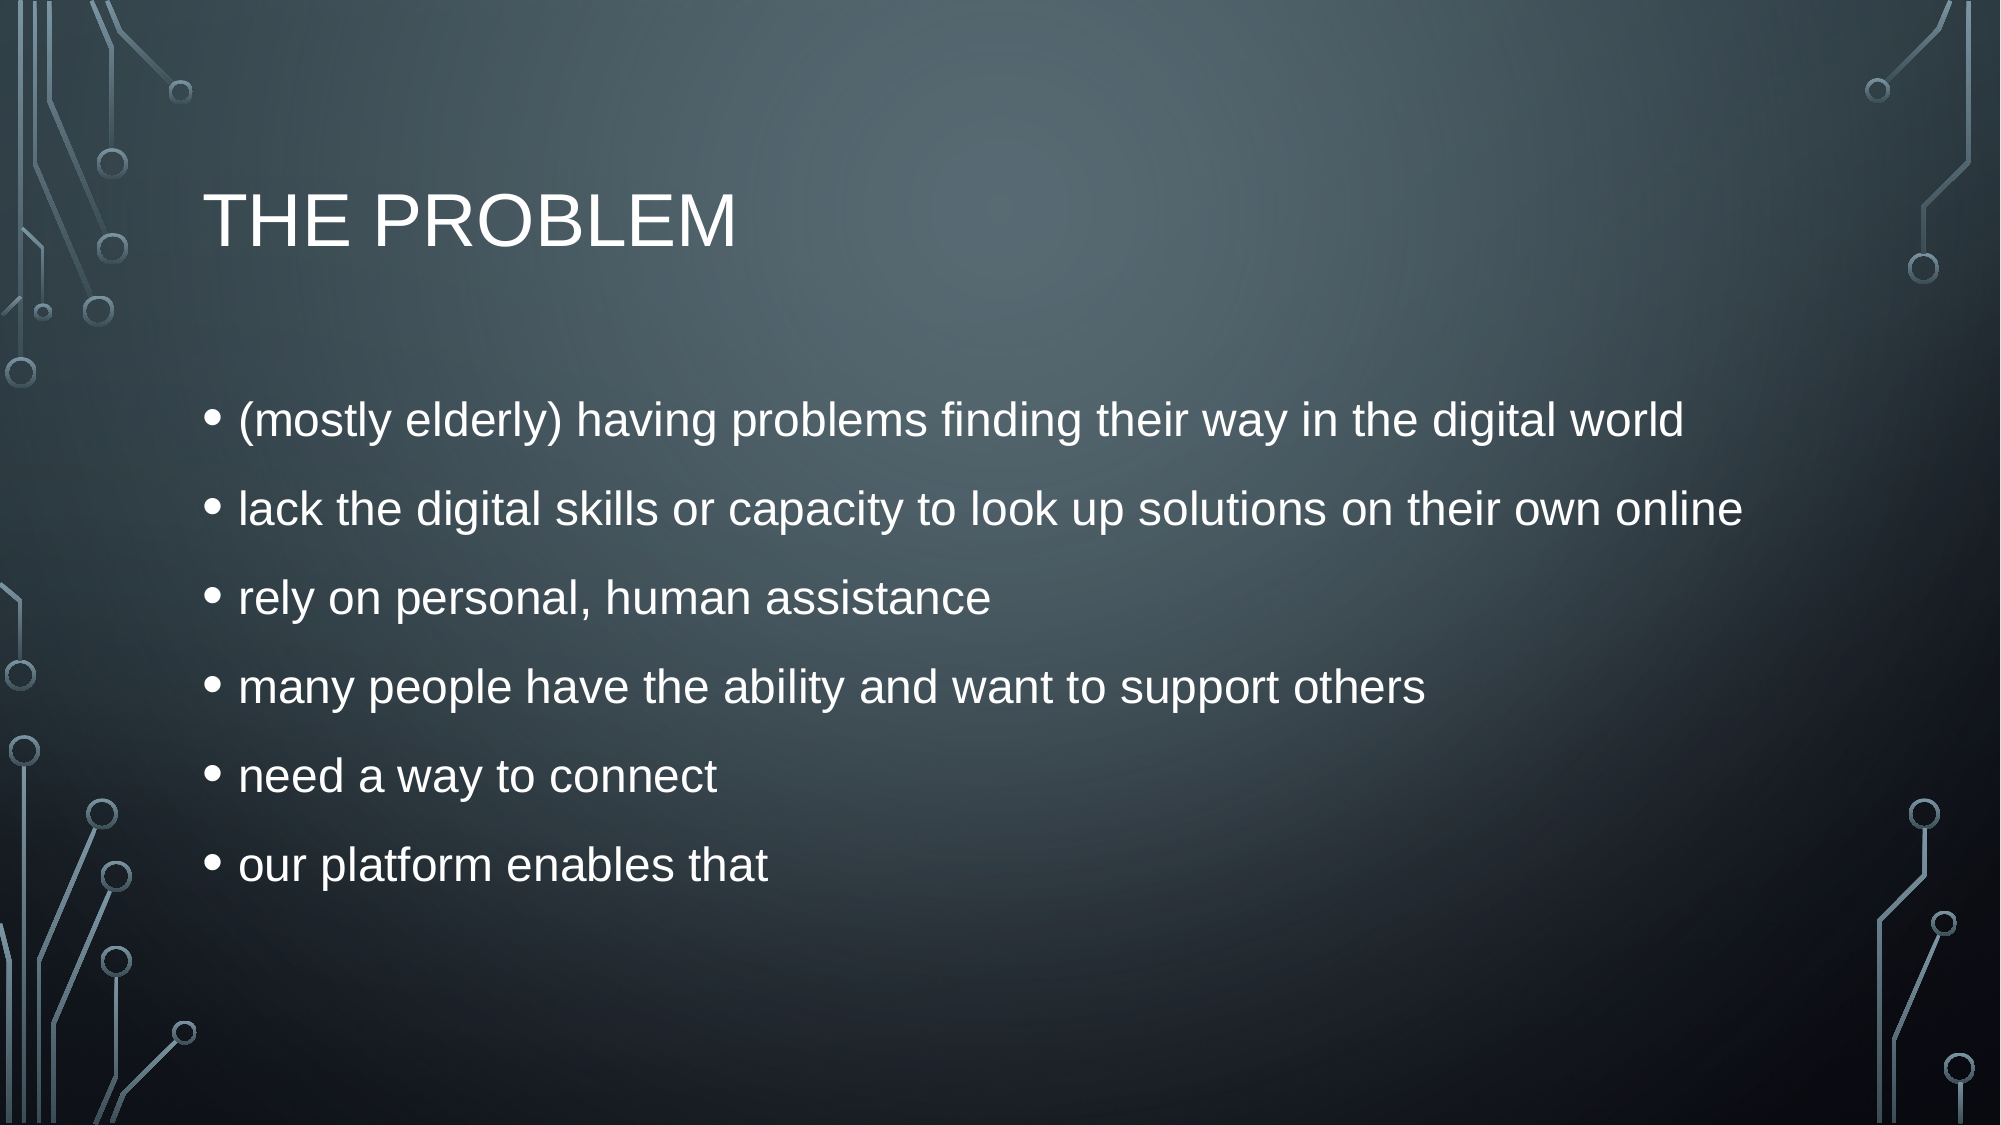

# The Problem
(mostly elderly) having problems finding their way in the digital world​
lack the digital skills or capacity to look up solutions on their own online​
rely on personal, human assistance ​
many people have the ability and want to support others​
need a way to connect​
our platform enables that